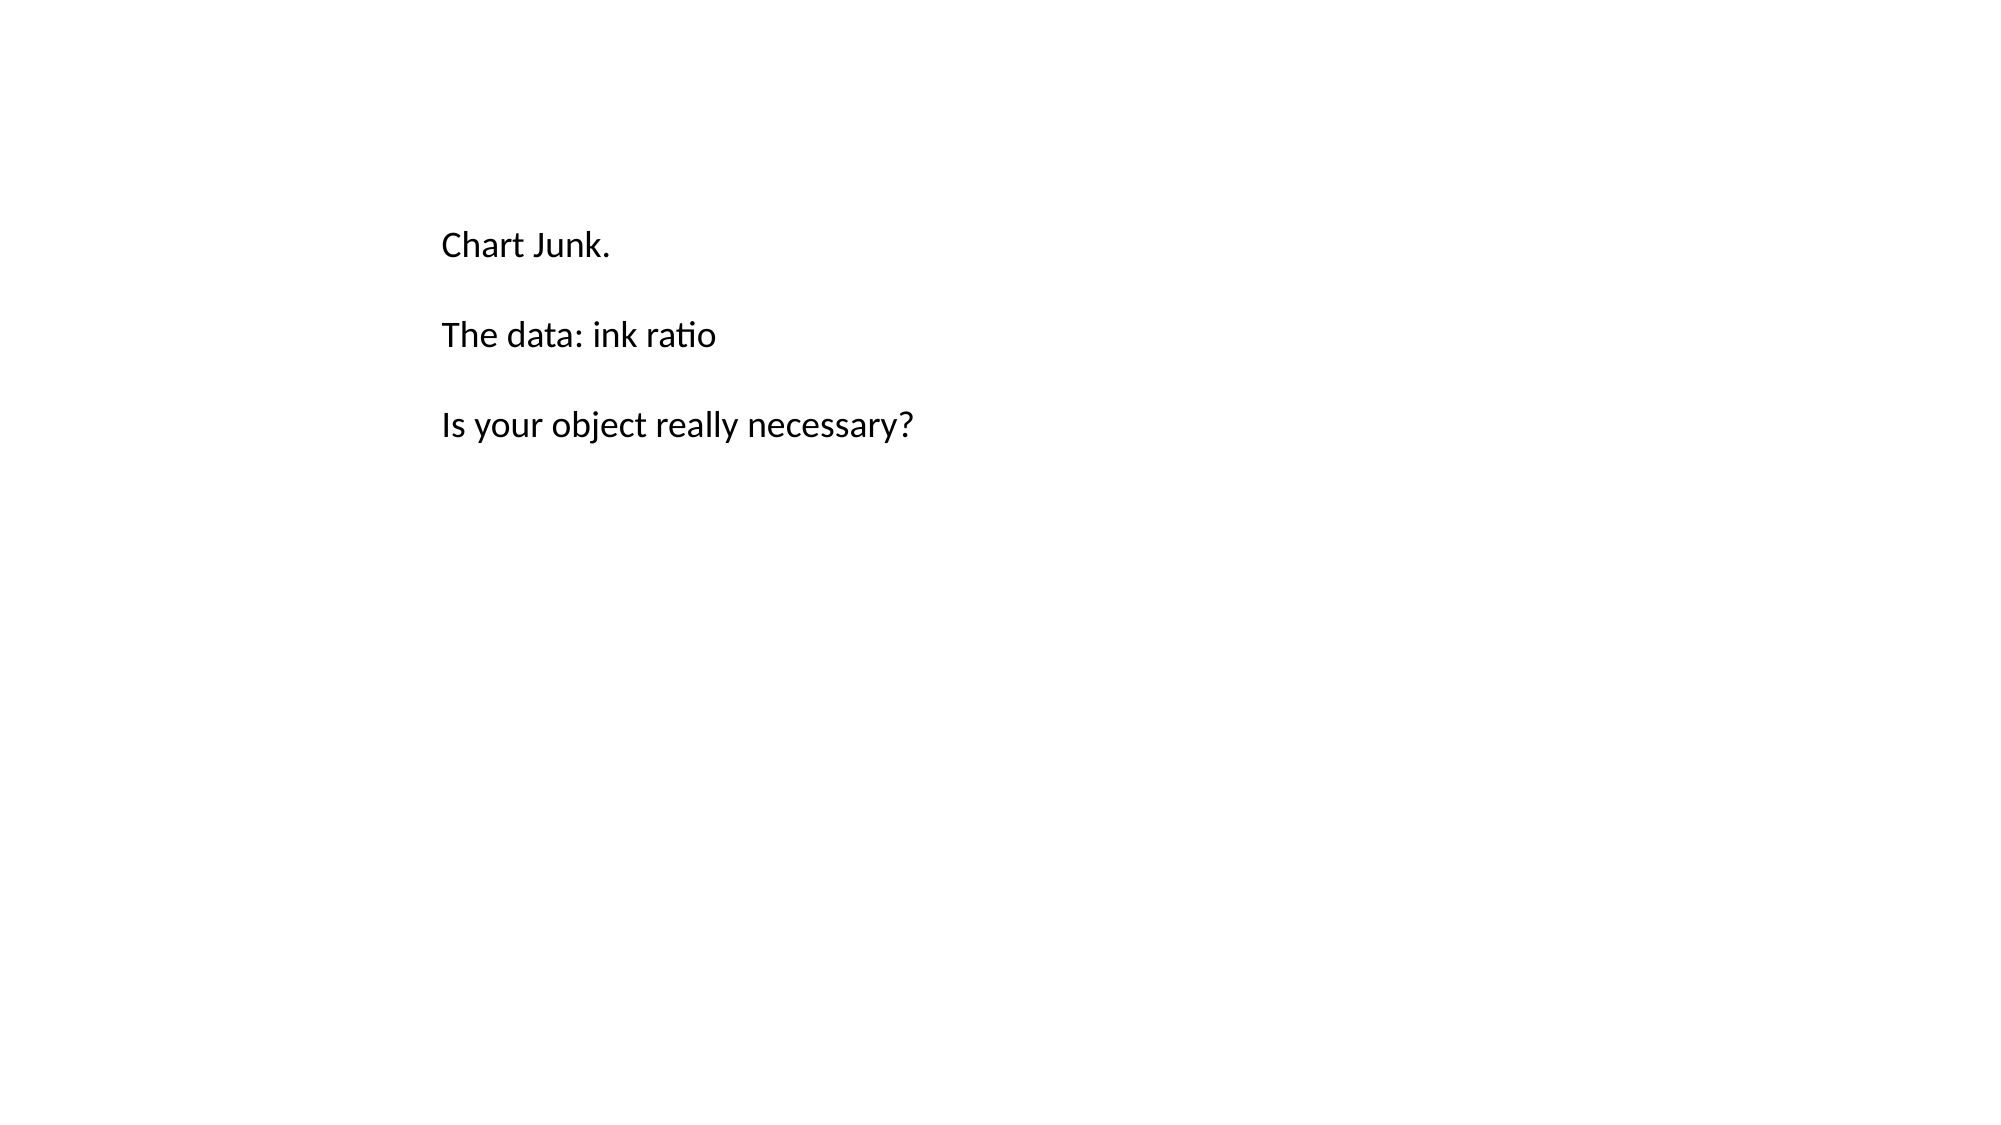

Chart Junk.

The data: ink ratio

Is your object really necessary?